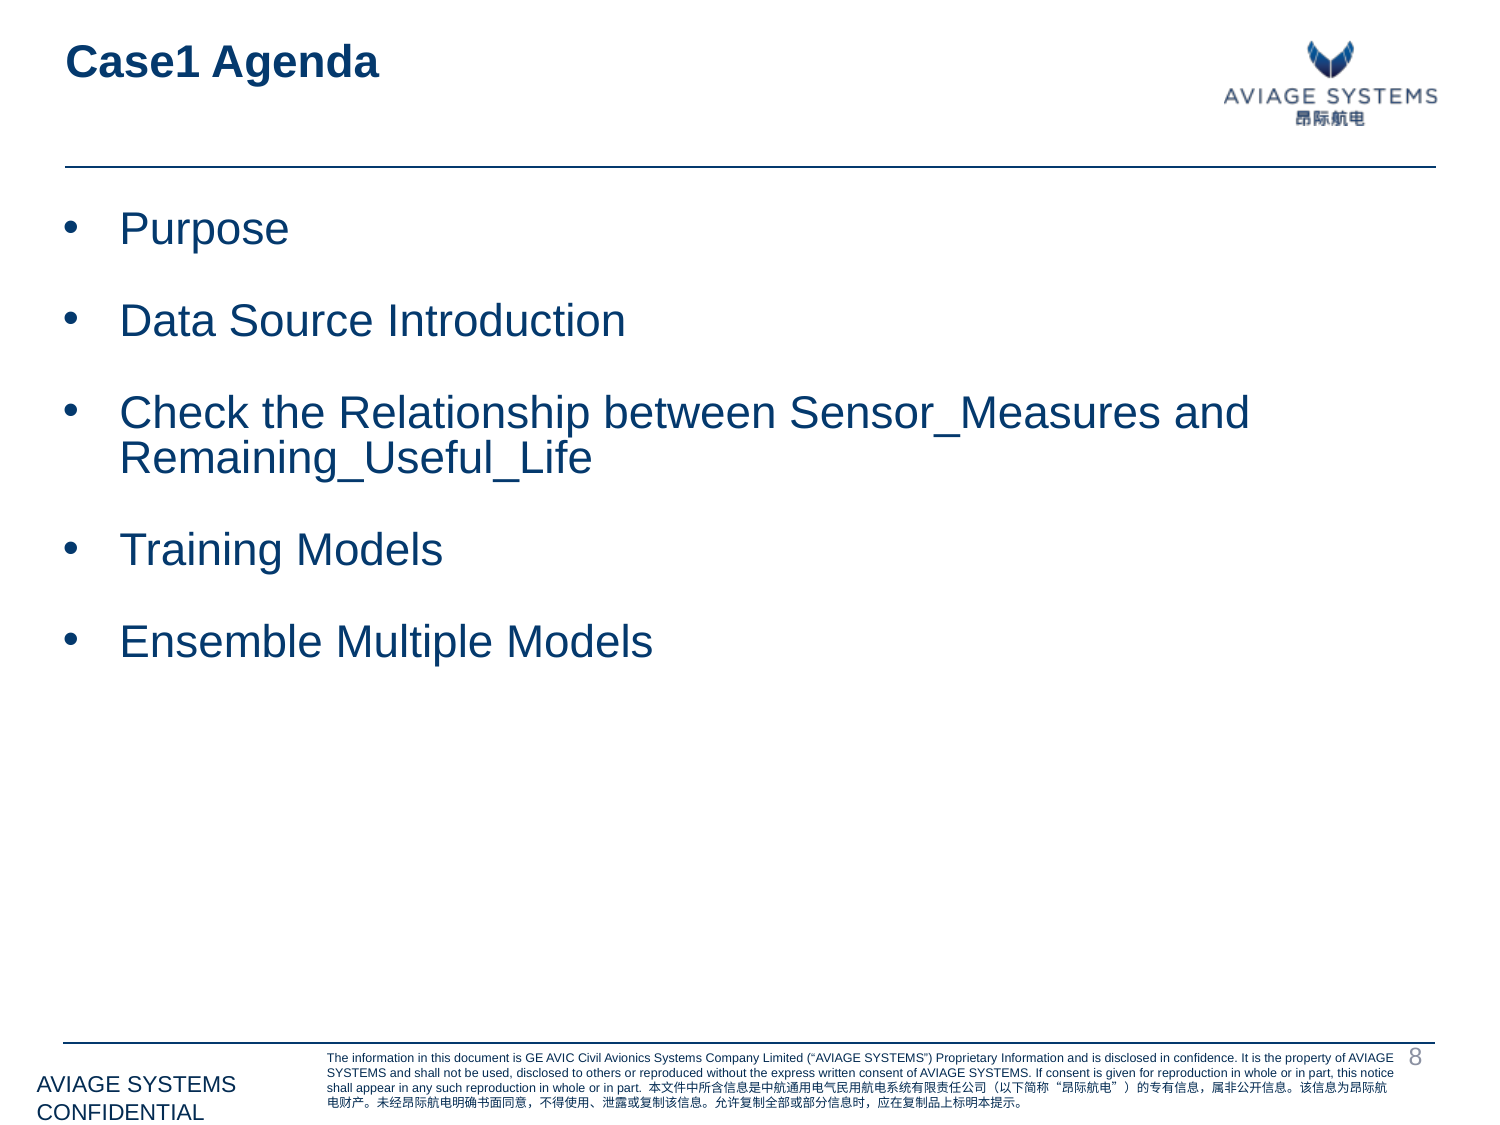

# Case1 Agenda
Purpose

Data Source Introduction

Check the Relationship between Sensor_Measures and Remaining_Useful_Life

Training Models

Ensemble Multiple Models